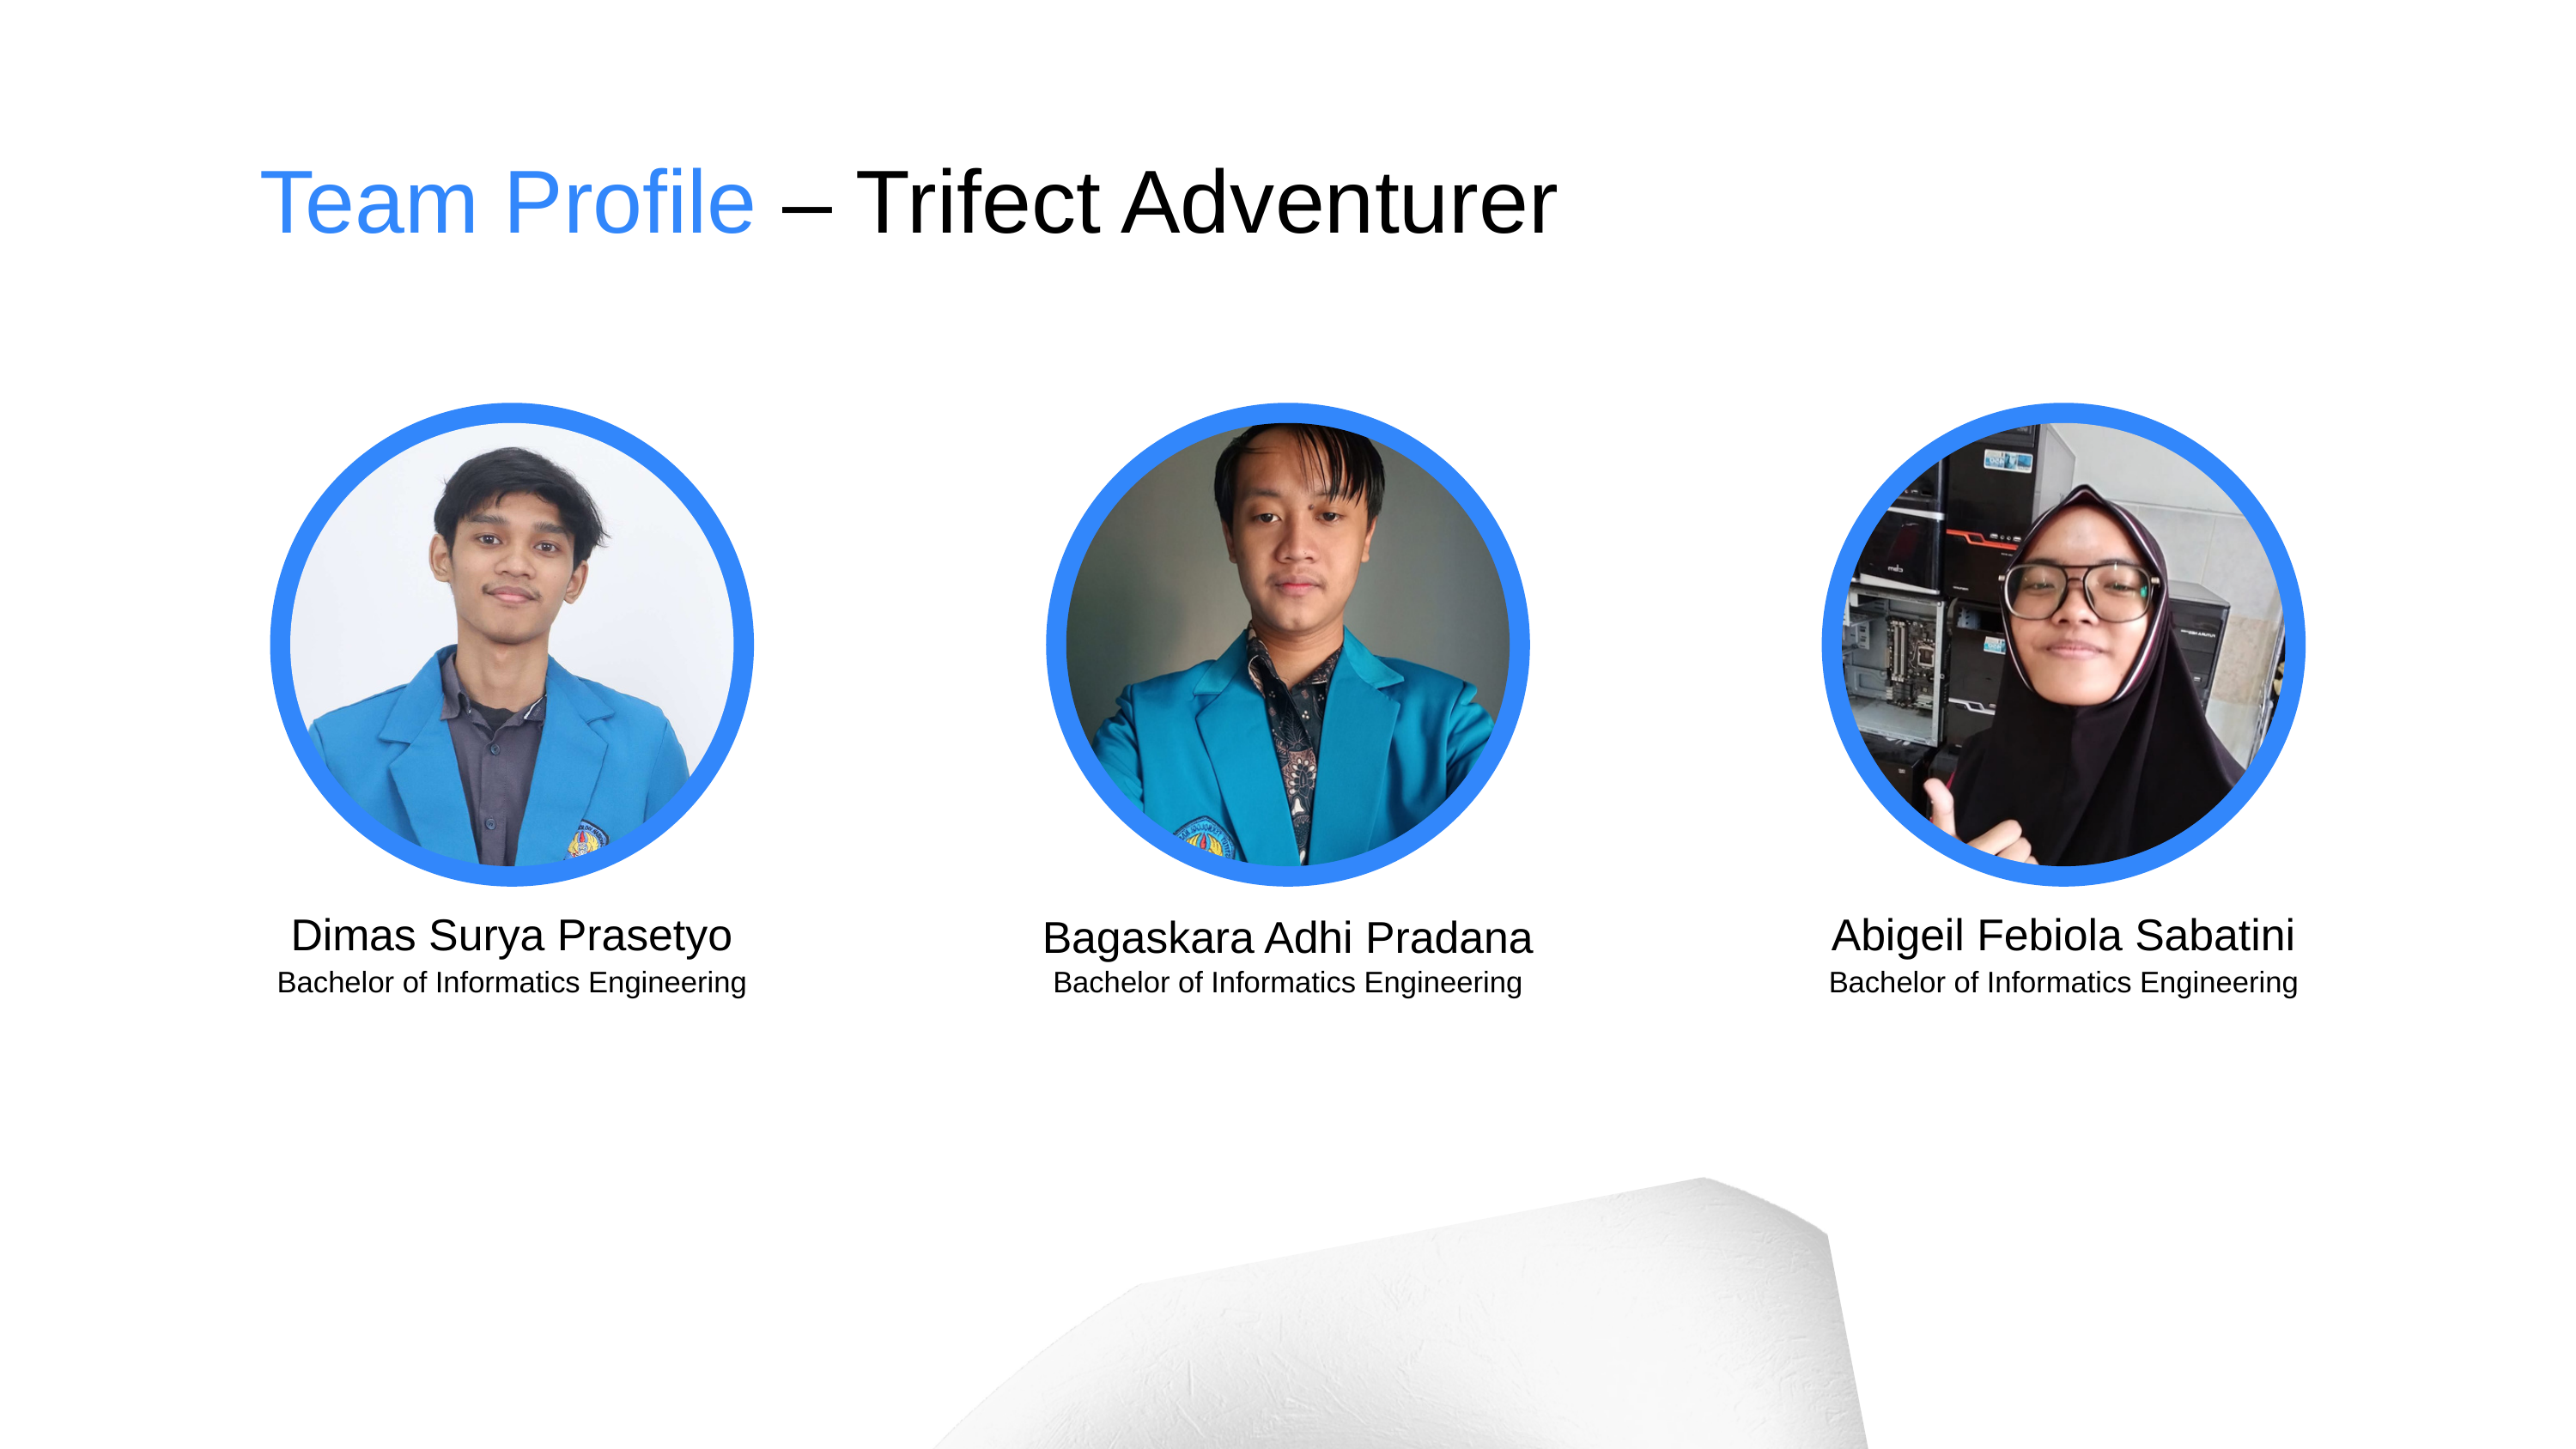

Team Profile – Trifect Adventurer

Dimas Surya Prasetyo
Bachelor of Informatics Engineering

Bagaskara Adhi Pradana
Bachelor of Informatics Engineering

Abigeil Febiola Sabatini

Bachelor of Informatics Engineering